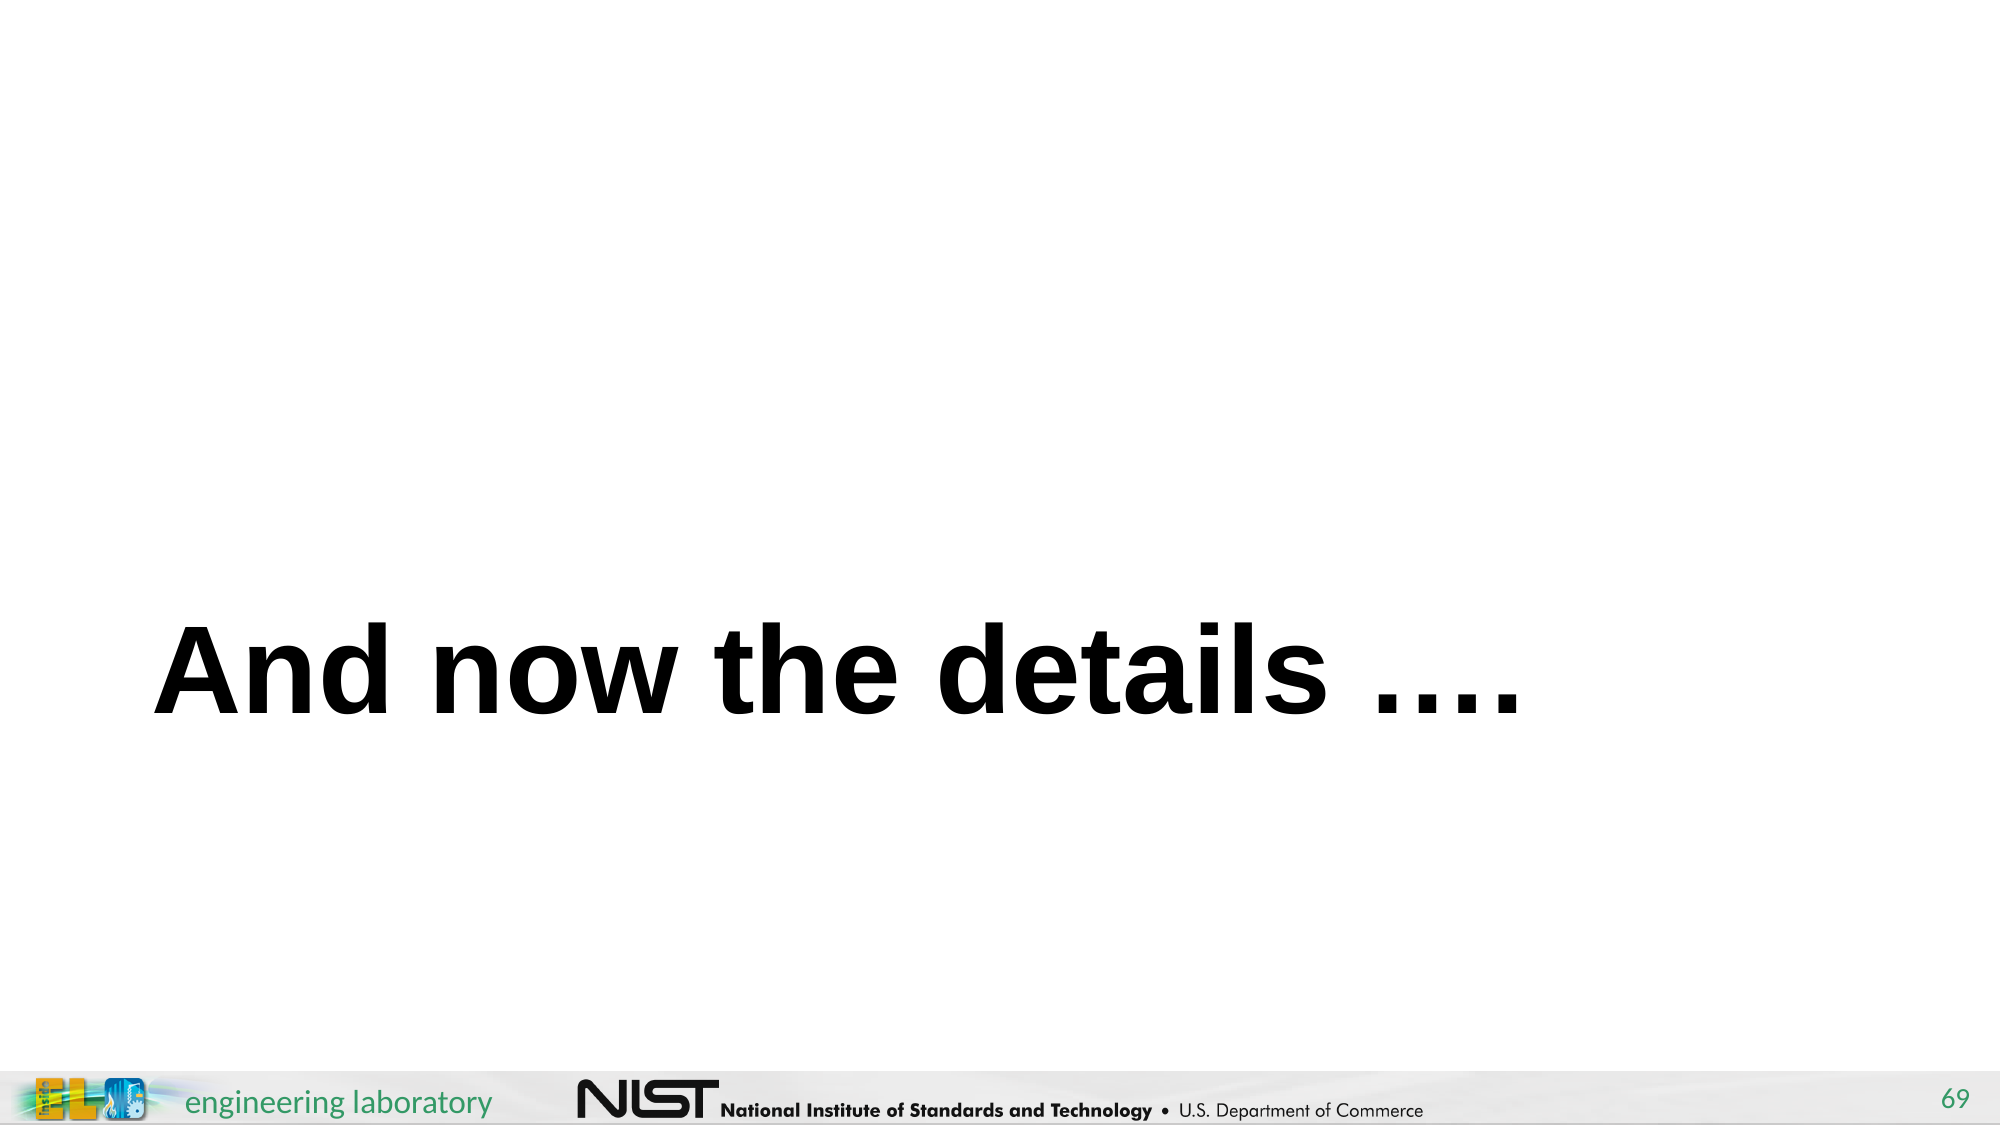

# And now the details ….

69